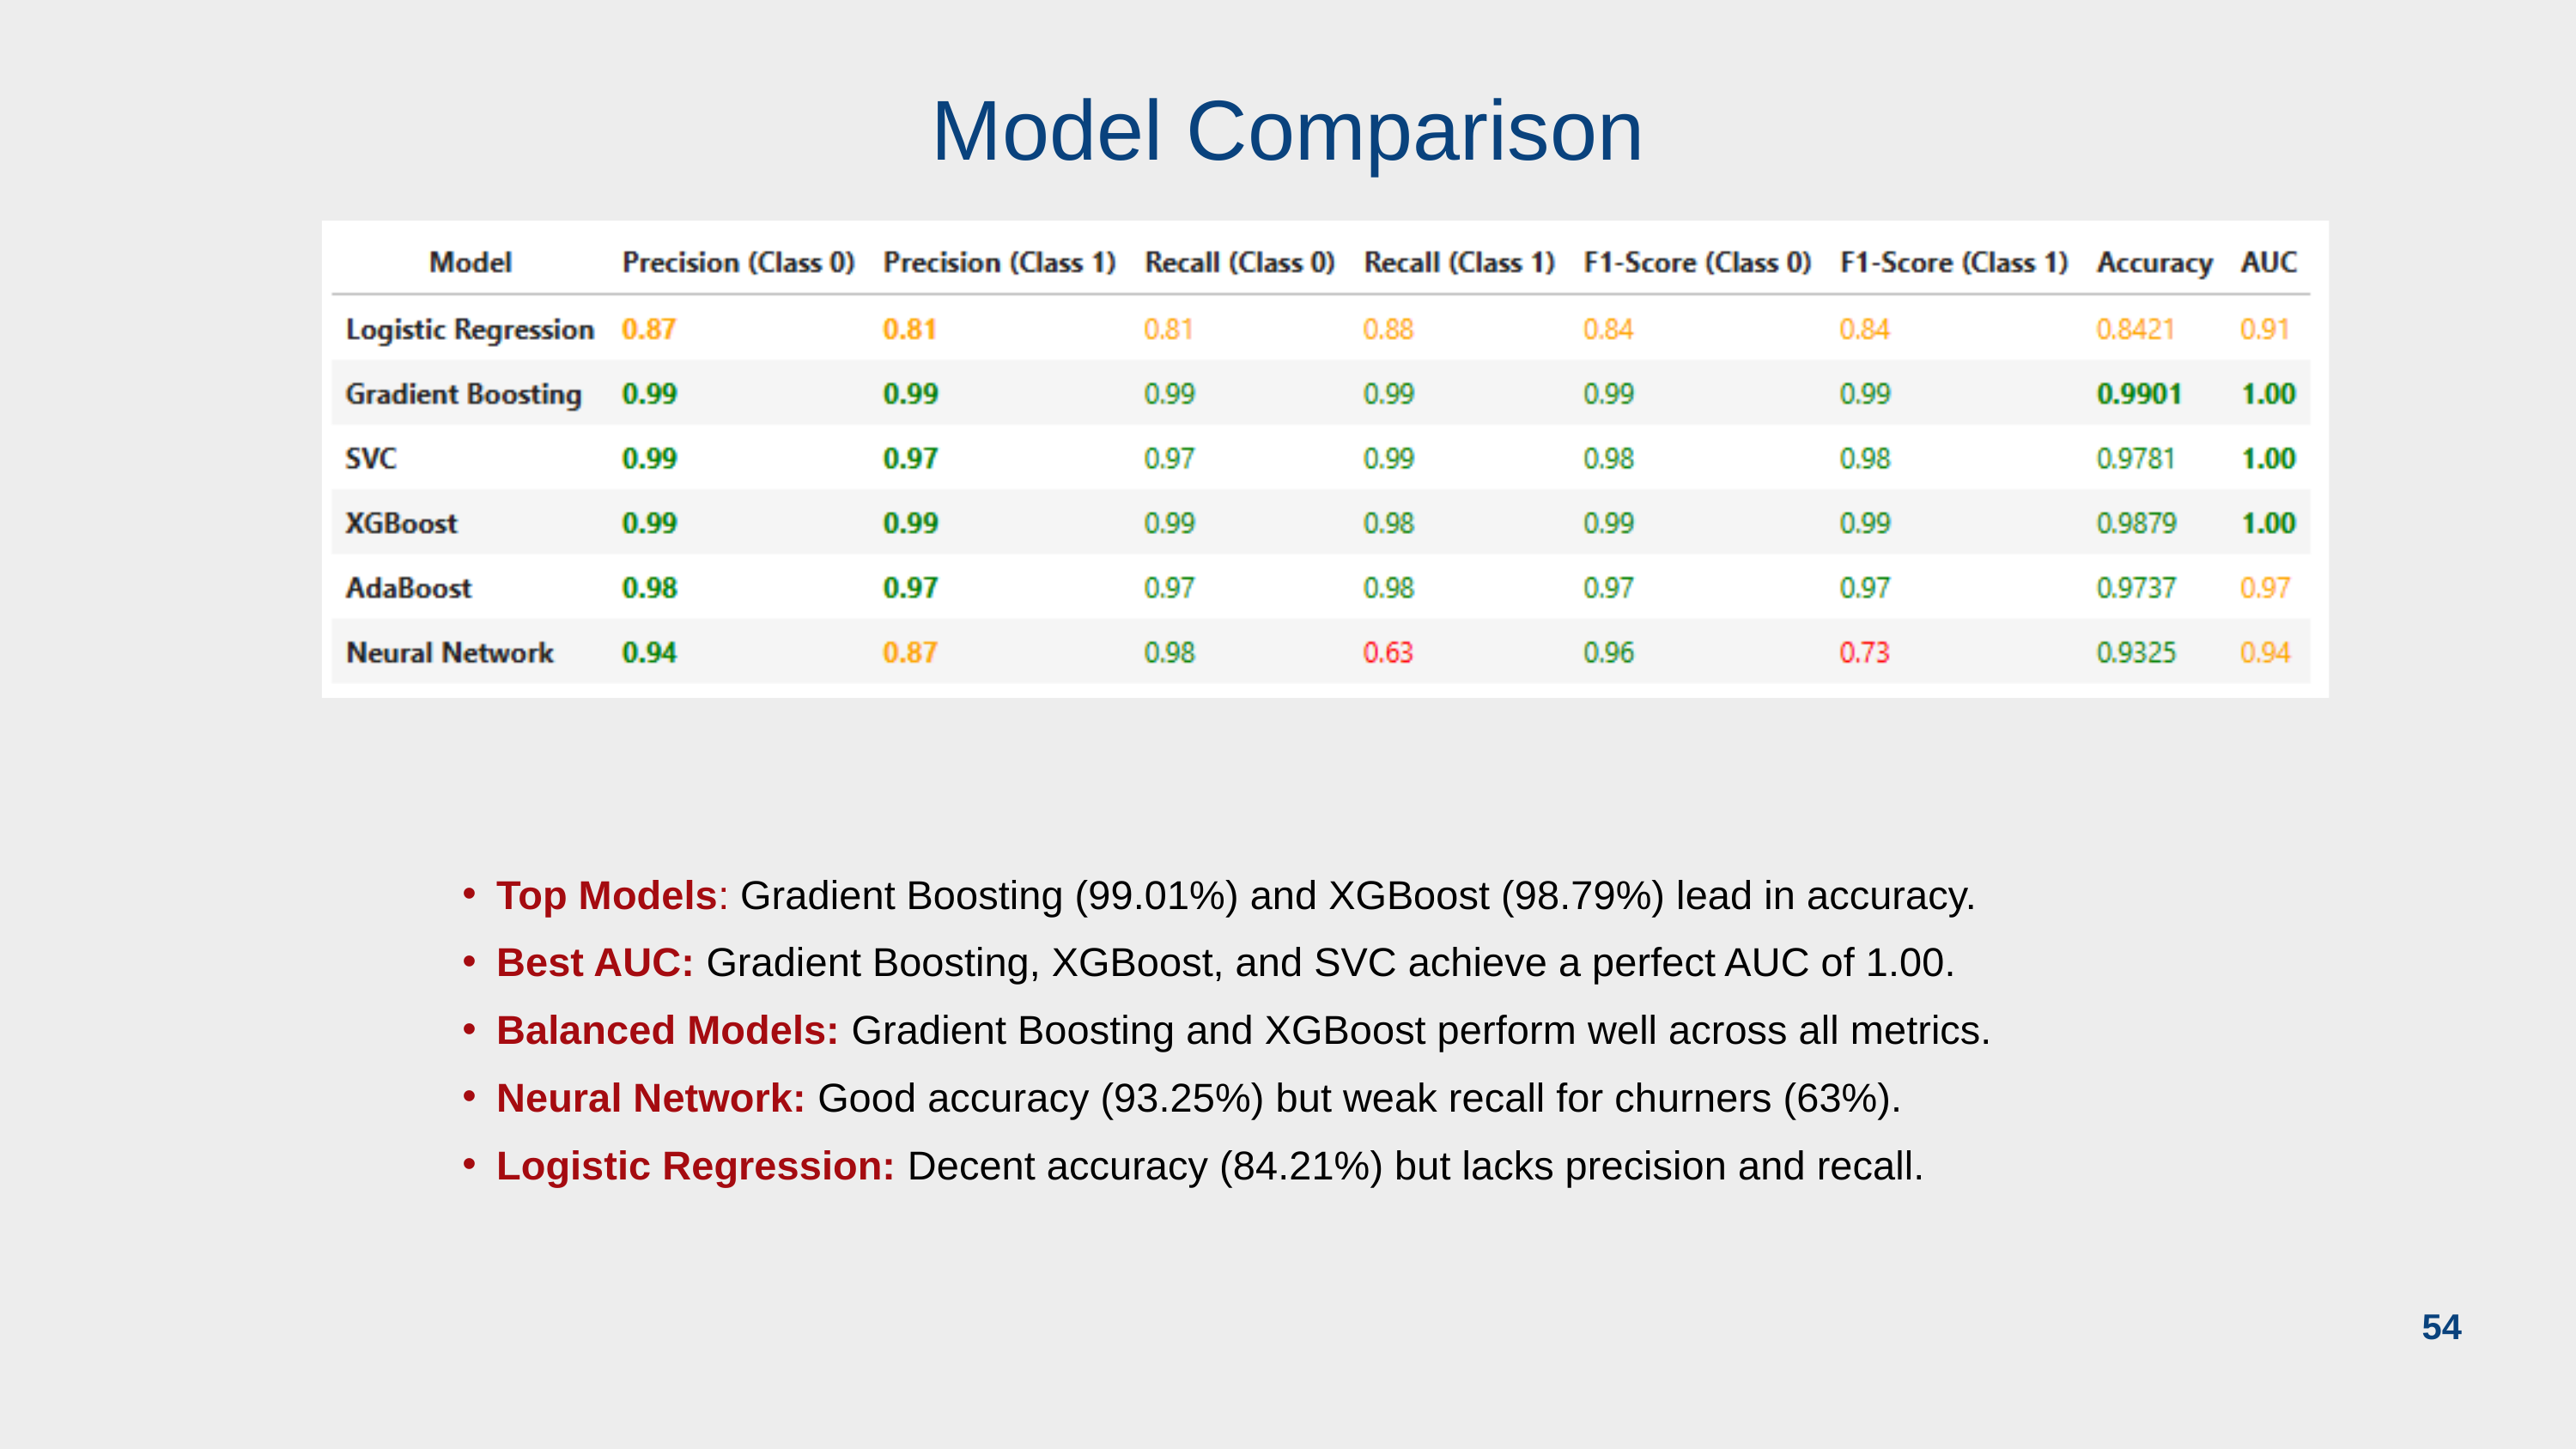

Model Comparison

Top Models: Gradient Boosting (99.01%) and XGBoost (98.79%) lead in accuracy.
Best AUC: Gradient Boosting, XGBoost, and SVC achieve a perfect AUC of 1.00.
Balanced Models: Gradient Boosting and XGBoost perform well across all metrics.
Neural Network: Good accuracy (93.25%) but weak recall for churners (63%).
Logistic Regression: Decent accuracy (84.21%) but lacks precision and recall.

54